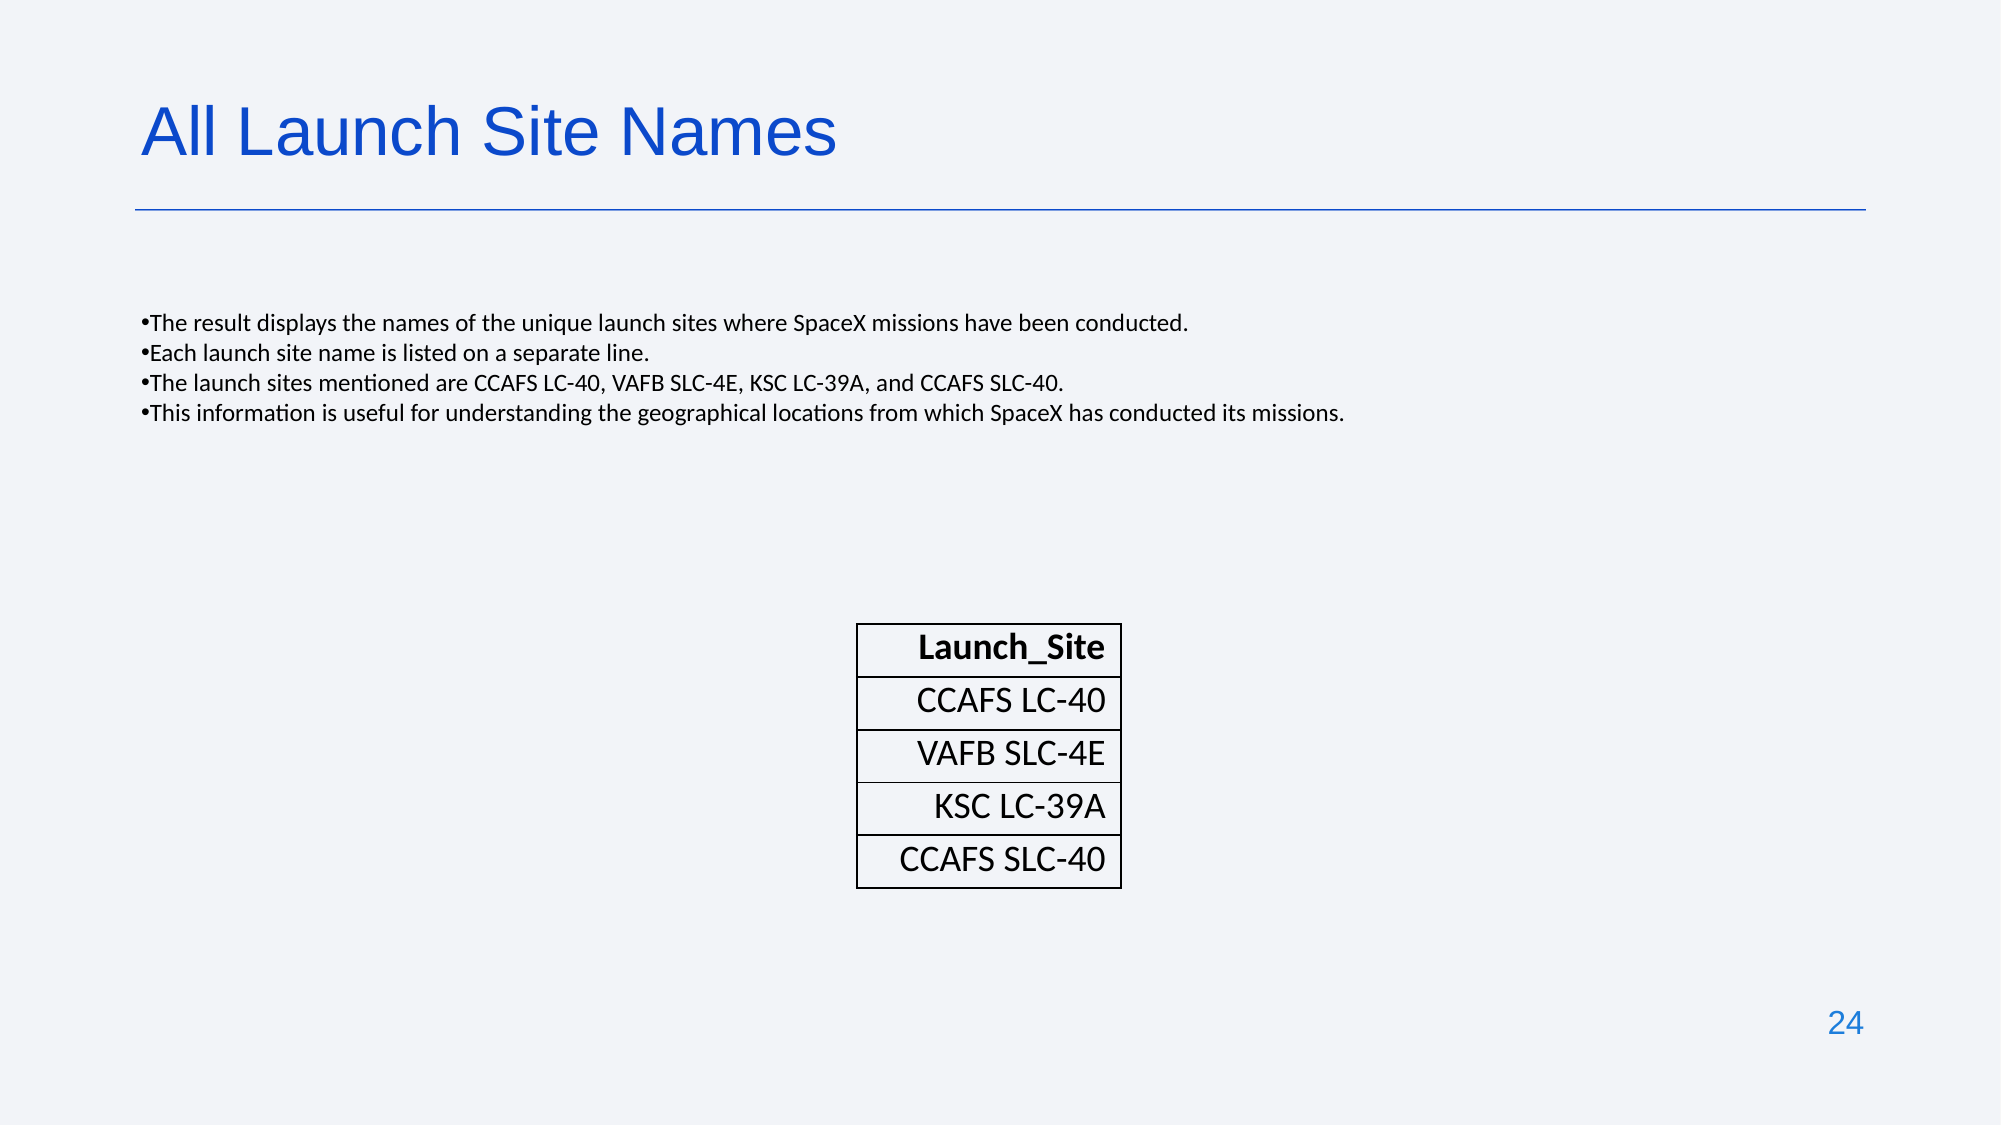

All Launch Site Names
The result displays the names of the unique launch sites where SpaceX missions have been conducted.
Each launch site name is listed on a separate line.
The launch sites mentioned are CCAFS LC-40, VAFB SLC-4E, KSC LC-39A, and CCAFS SLC-40.
This information is useful for understanding the geographical locations from which SpaceX has conducted its missions.
| Launch\_Site |
| --- |
| CCAFS LC-40 |
| VAFB SLC-4E |
| KSC LC-39A |
| CCAFS SLC-40 |
24